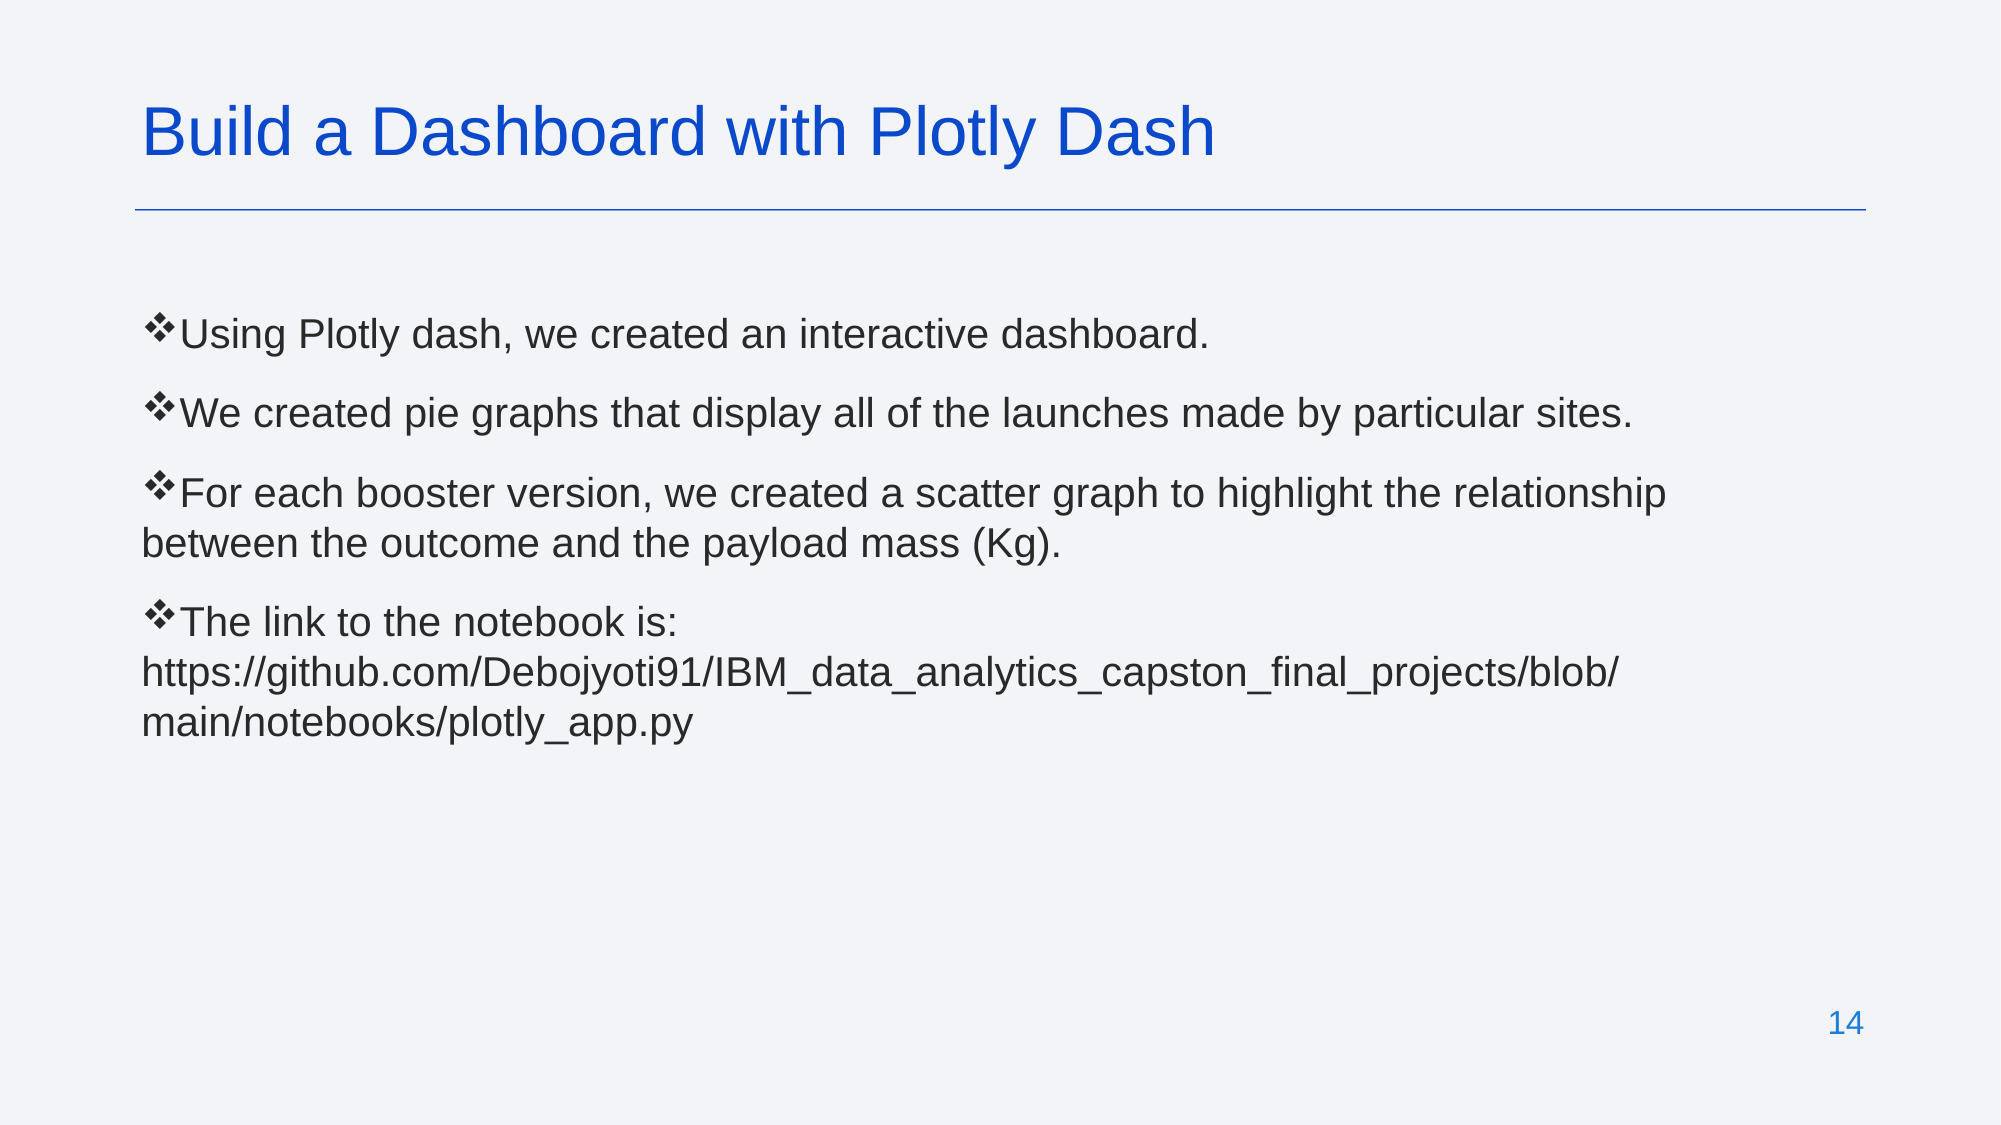

Build a Dashboard with Plotly Dash
Using Plotly dash, we created an interactive dashboard.
We created pie graphs that display all of the launches made by particular sites.
For each booster version, we created a scatter graph to highlight the relationship between the outcome and the payload mass (Kg).
The link to the notebook is: https://github.com/Debojyoti91/IBM_data_analytics_capston_final_projects/blob/main/notebooks/plotly_app.py

14